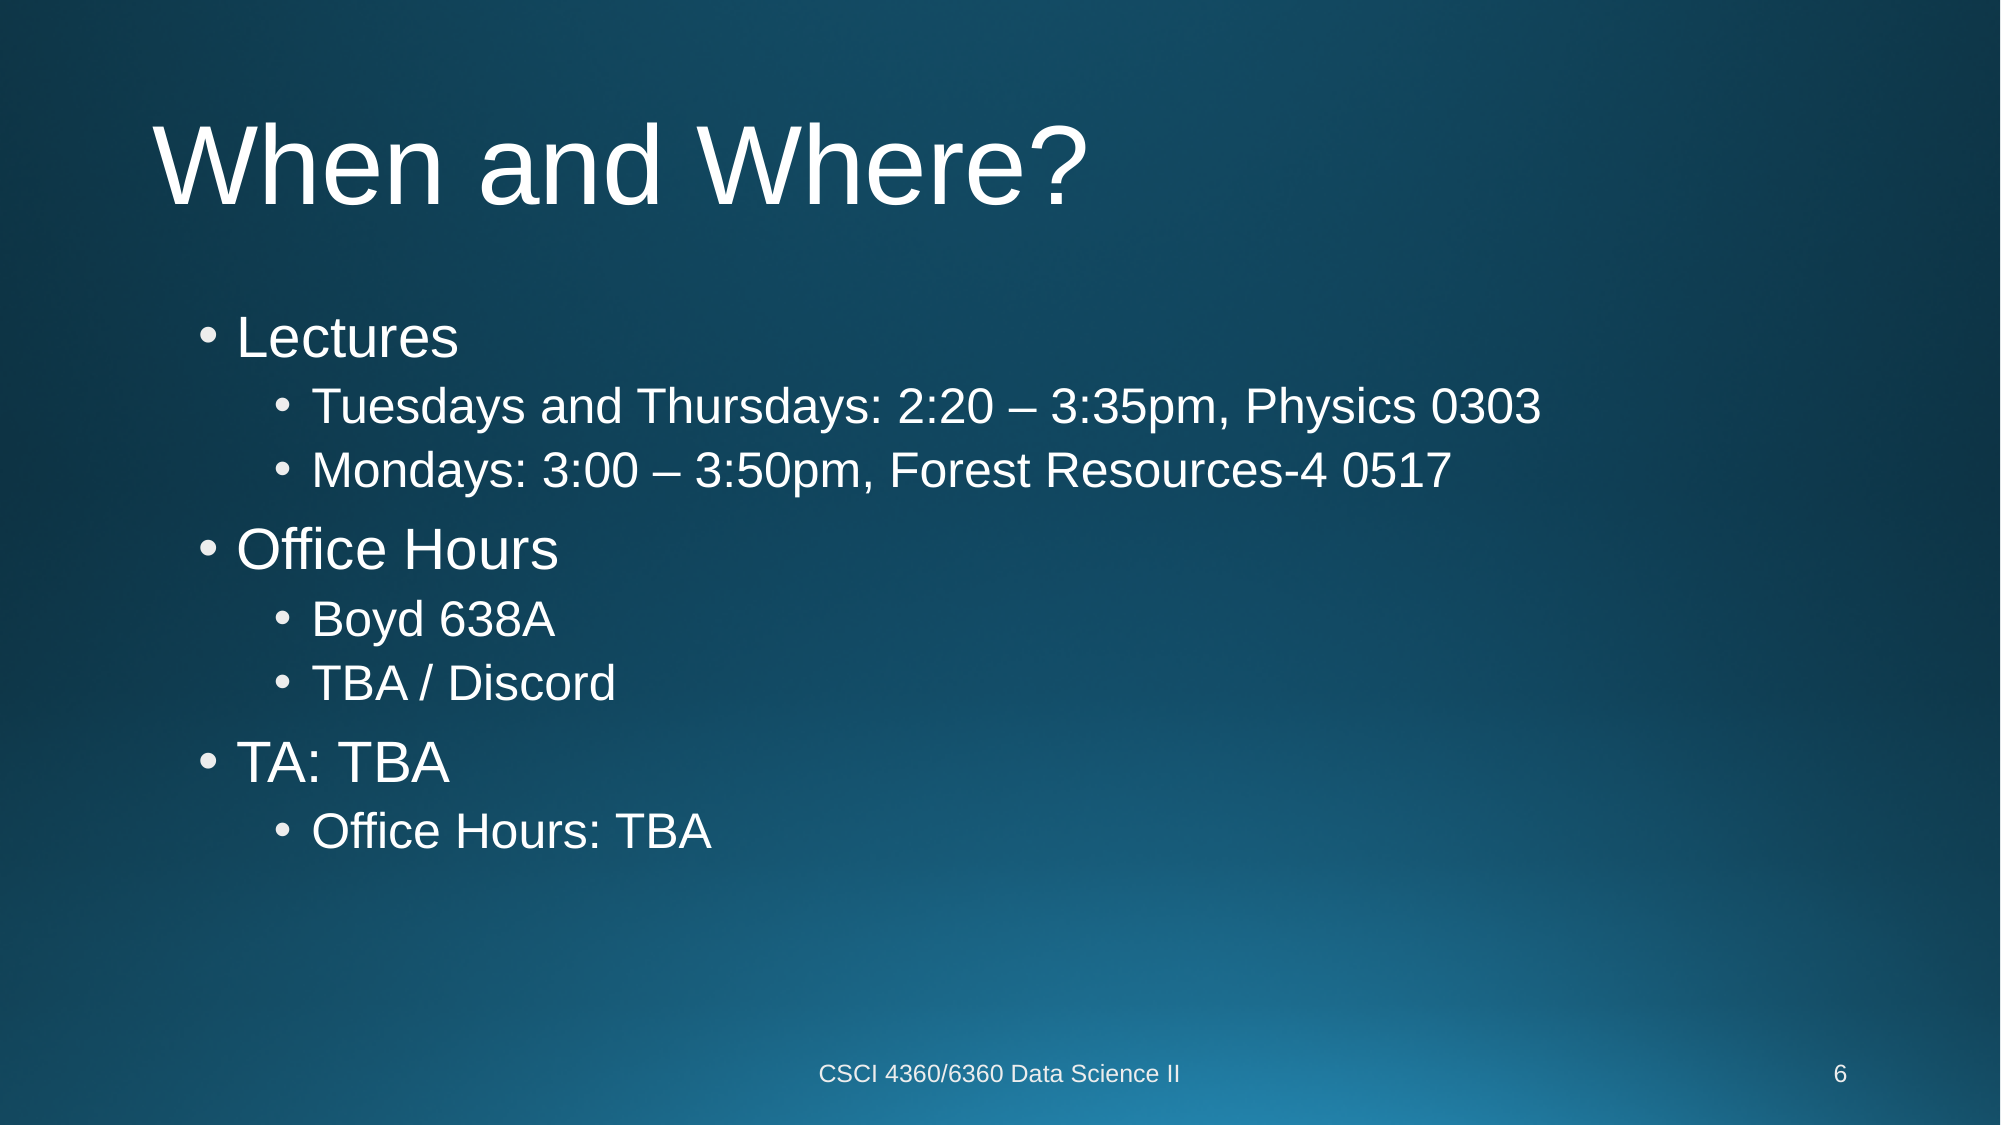

# When and Where?
Lectures
Tuesdays and Thursdays: 2:20 – 3:35pm, Physics 0303
Mondays: 3:00 – 3:50pm, Forest Resources-4 0517
Office Hours
Boyd 638A
TBA / Discord
TA: TBA
Office Hours: TBA
CSCI 4360/6360 Data Science II
6